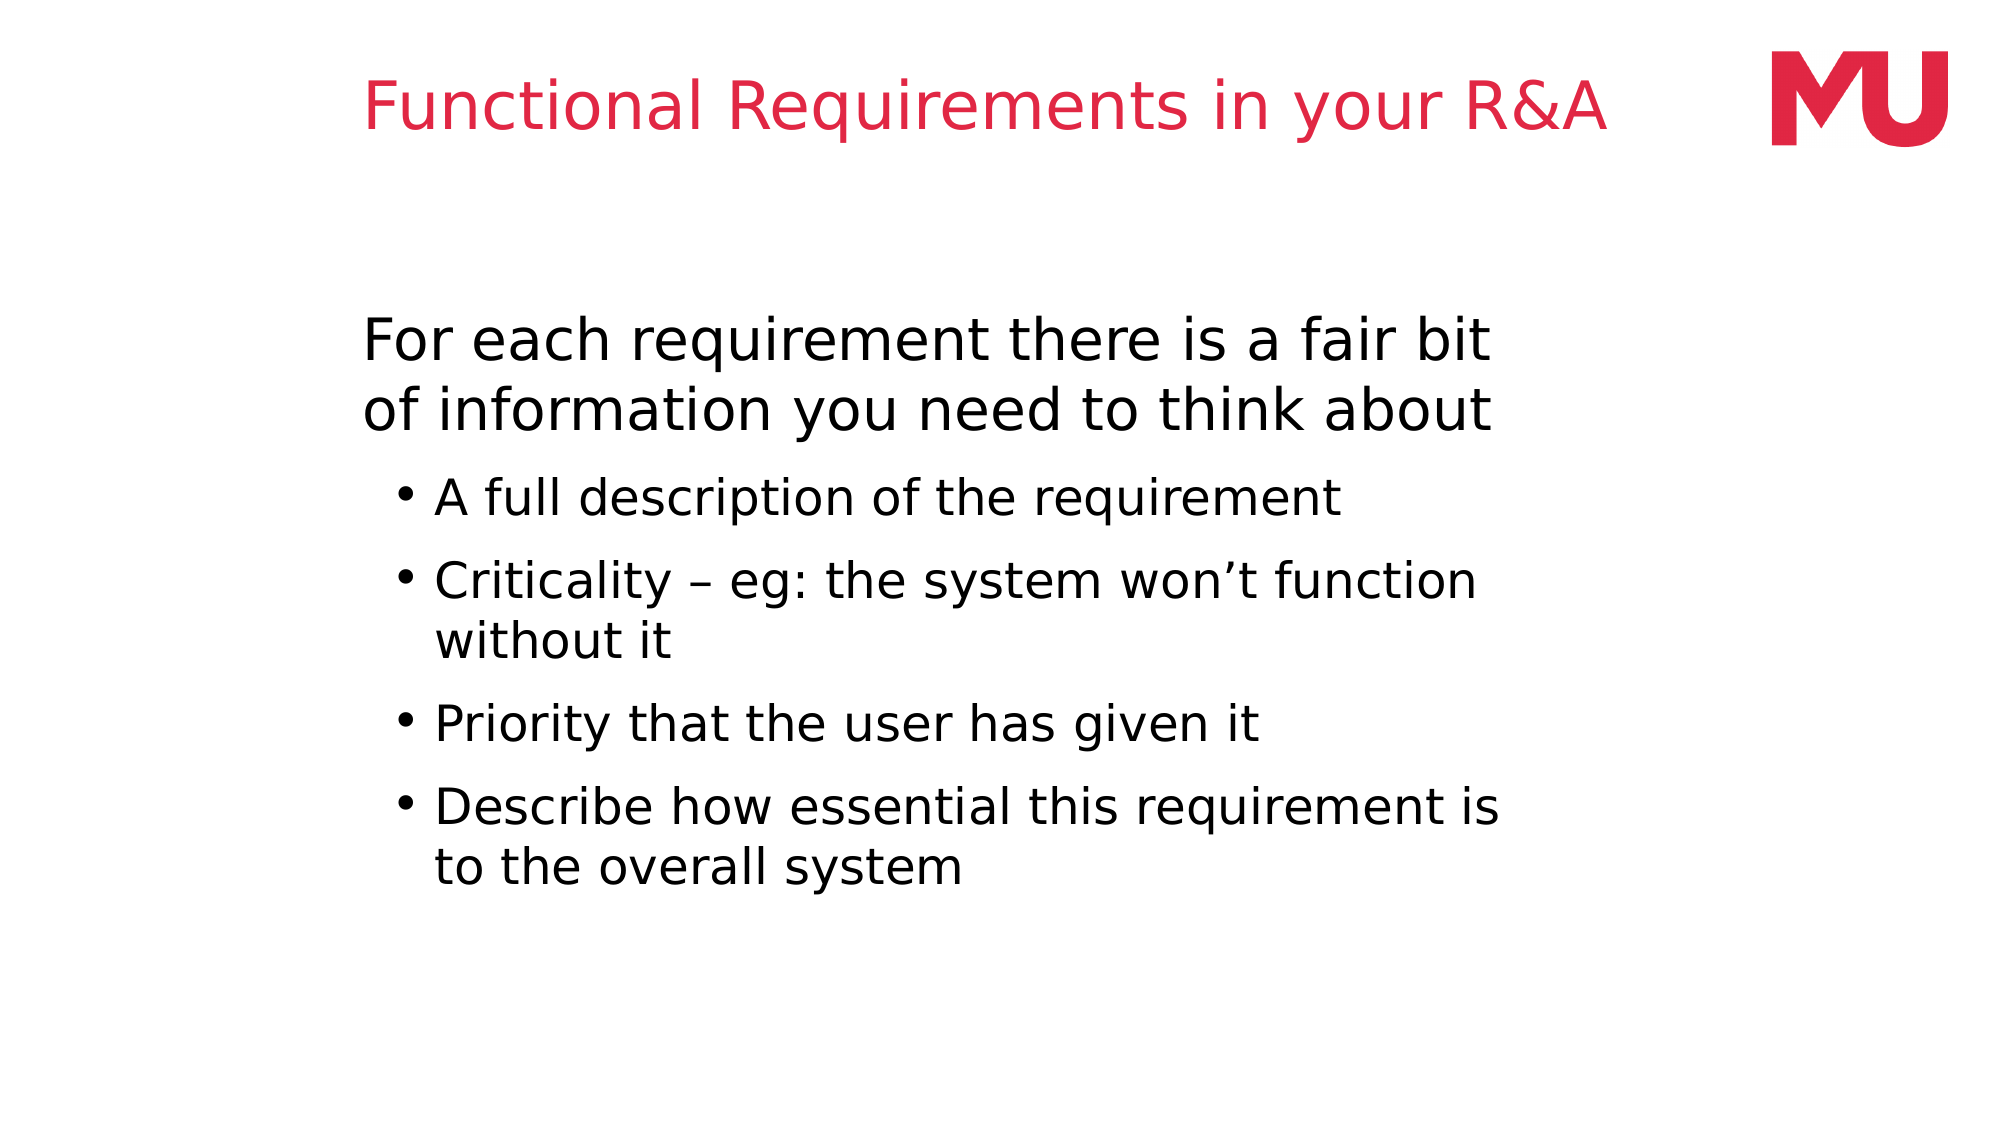

Functional Requirements in your R&A
For each requirement there is a fair bit of information you need to think about
A full description of the requirement
Criticality – eg: the system won’t function without it
Priority that the user has given it
Describe how essential this requirement is to the overall system